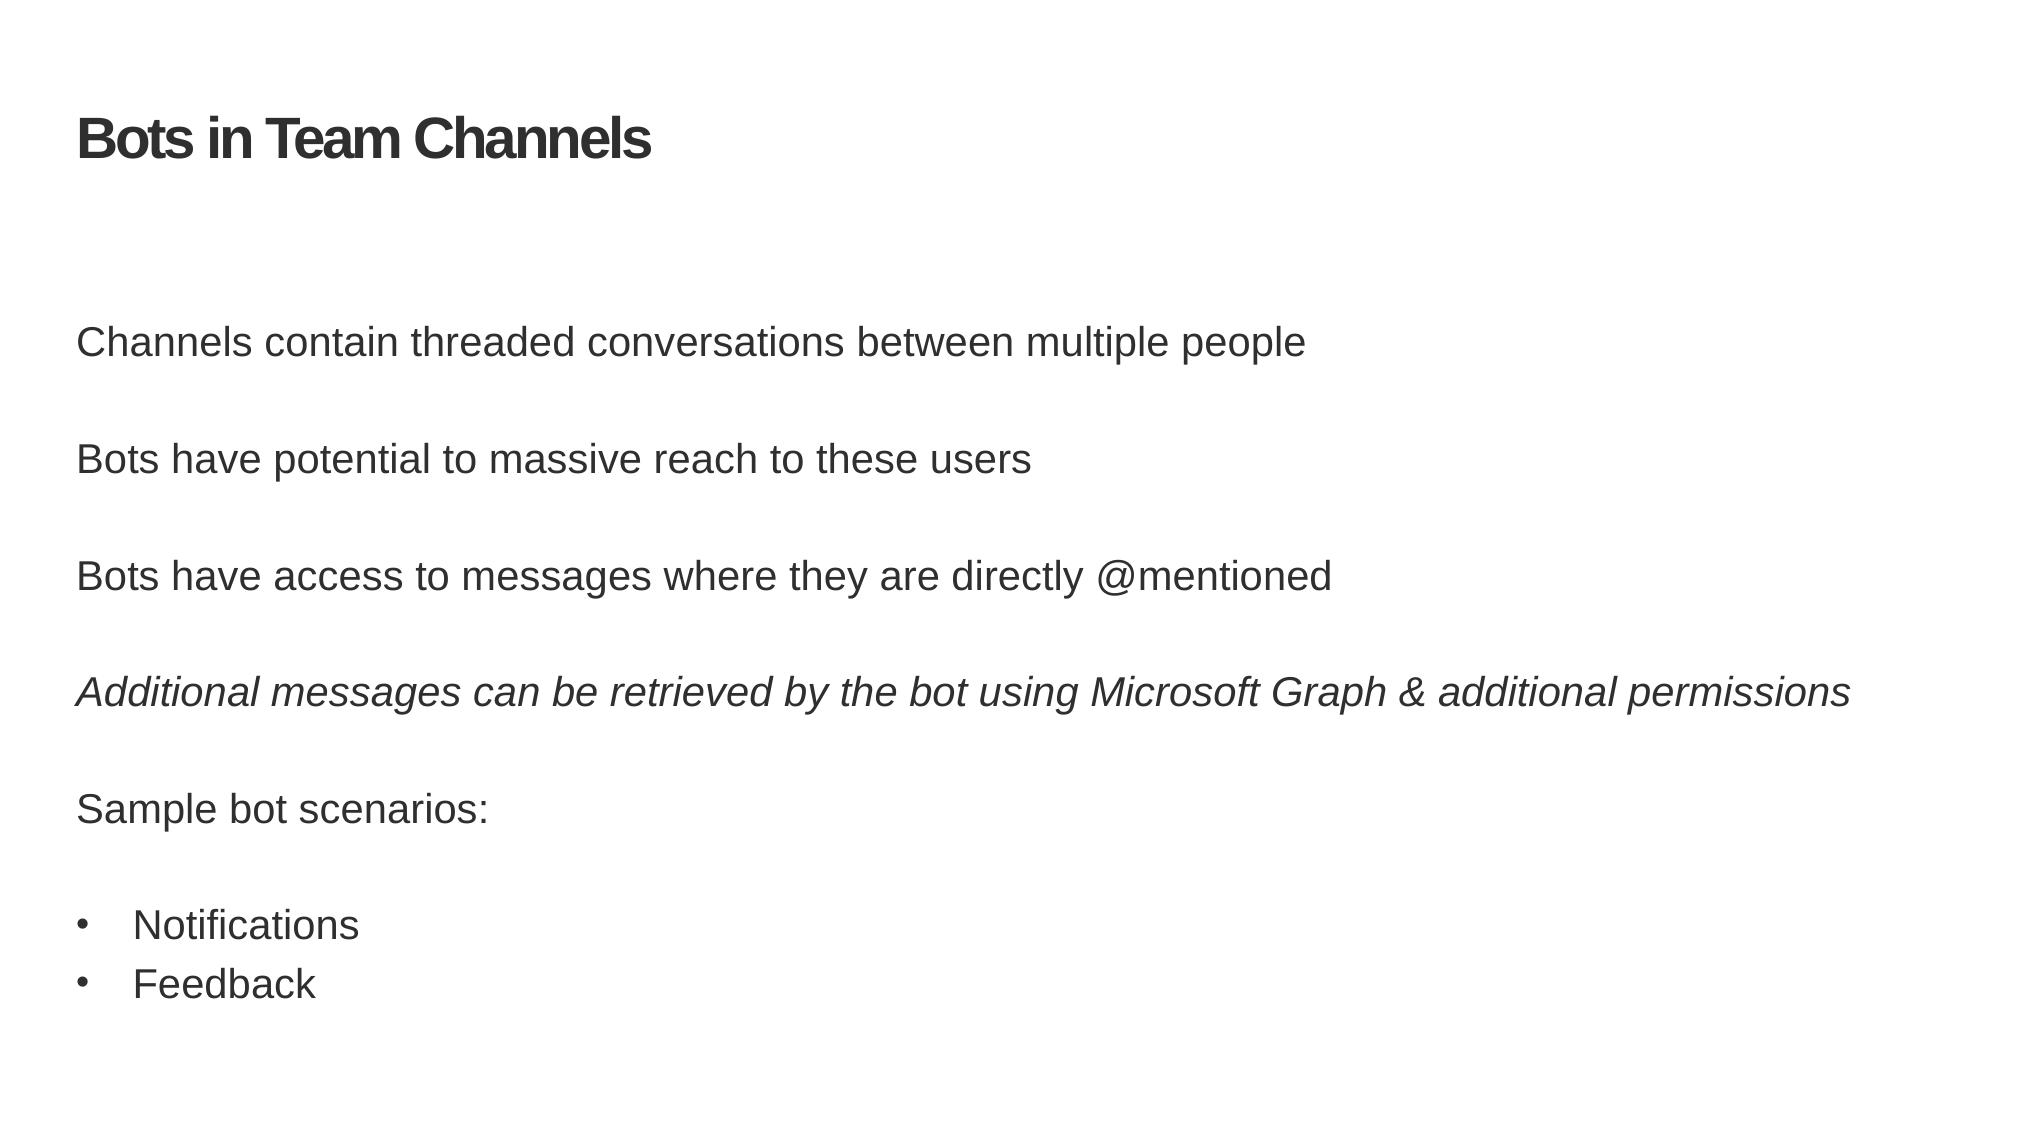

# Bots in Team Channels
Channels contain threaded conversations between multiple people

Bots have potential to massive reach to these users

Bots have access to messages where they are directly @mentioned

Additional messages can be retrieved by the bot using Microsoft Graph & additional permissions

Sample bot scenarios:

Notifications
Feedback